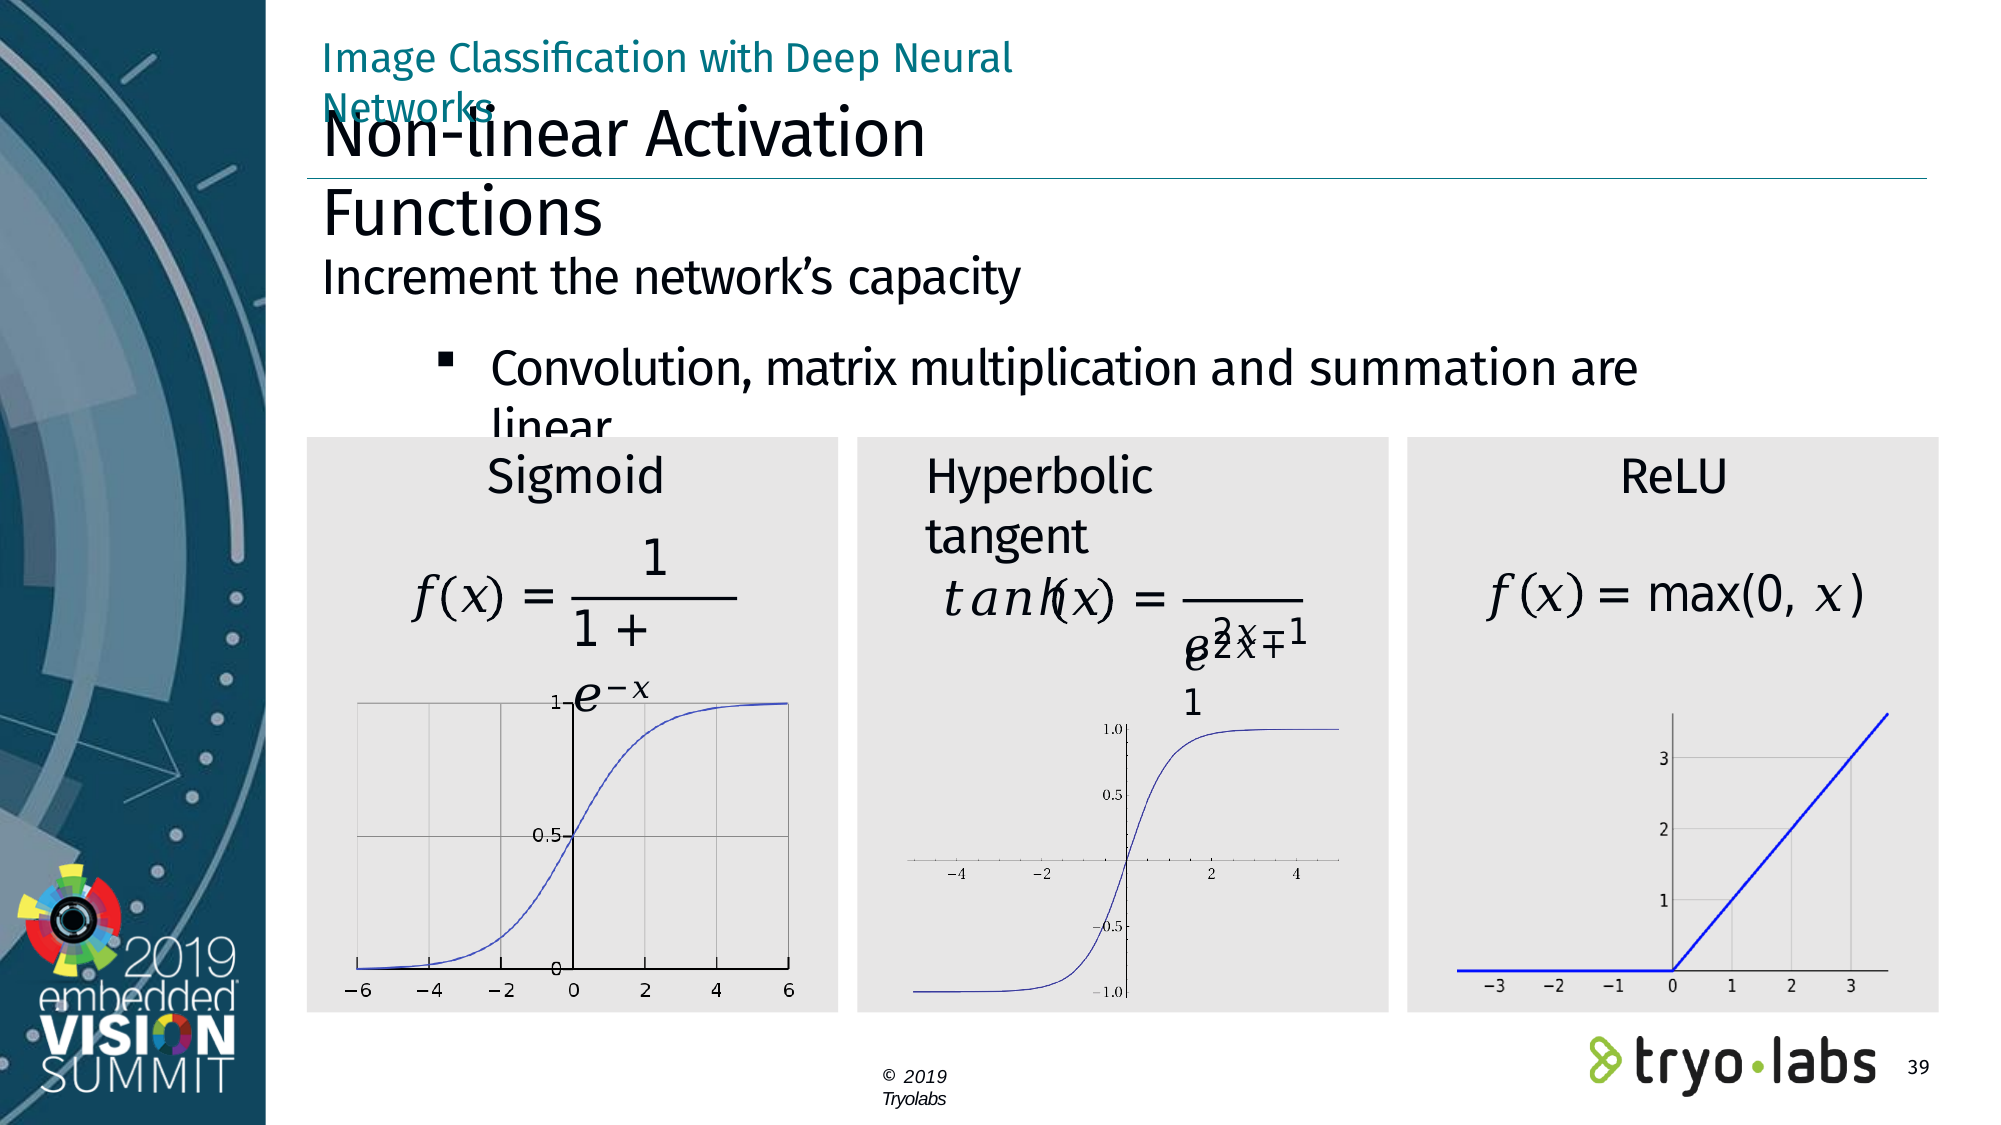

Image Classification with Deep Neural Networks
# Non-linear Activation Functions

Increment the network’s capacity
Convolution, matrix multiplication and summation are linear
Sigmoid
1
Hyperbolic tangent
𝑒2𝑥−1

ReLU

𝑓	𝑥	= max(0, 𝑥)
𝑓	𝑥	=
𝑡𝑎𝑛ℎ	𝑥	=
𝑒2𝑥+1
1 + 𝑒−𝑥

39
© 2019 Tryolabs